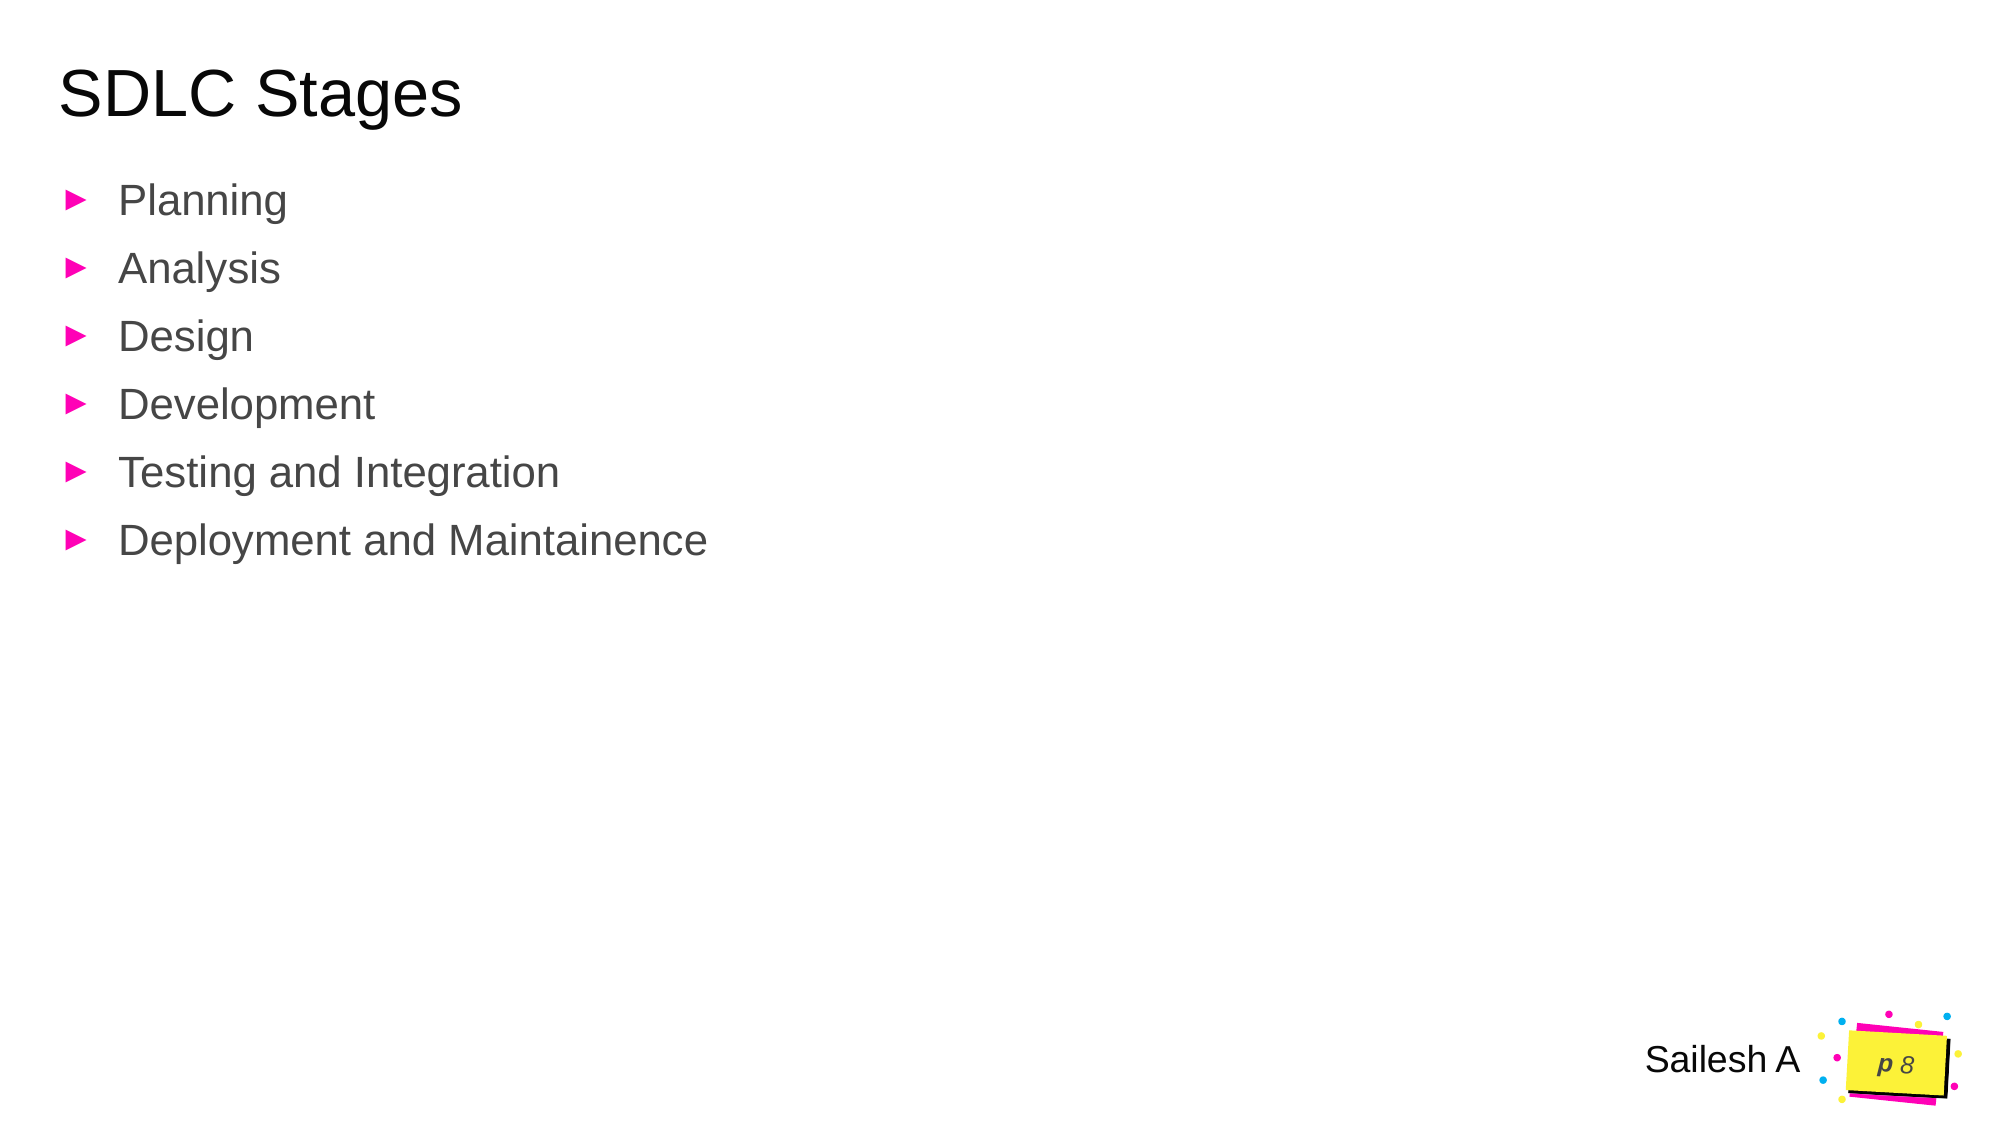

# SDLC Stages
Planning
Analysis
Design
Development
Testing and Integration
Deployment and Maintainence
p 8